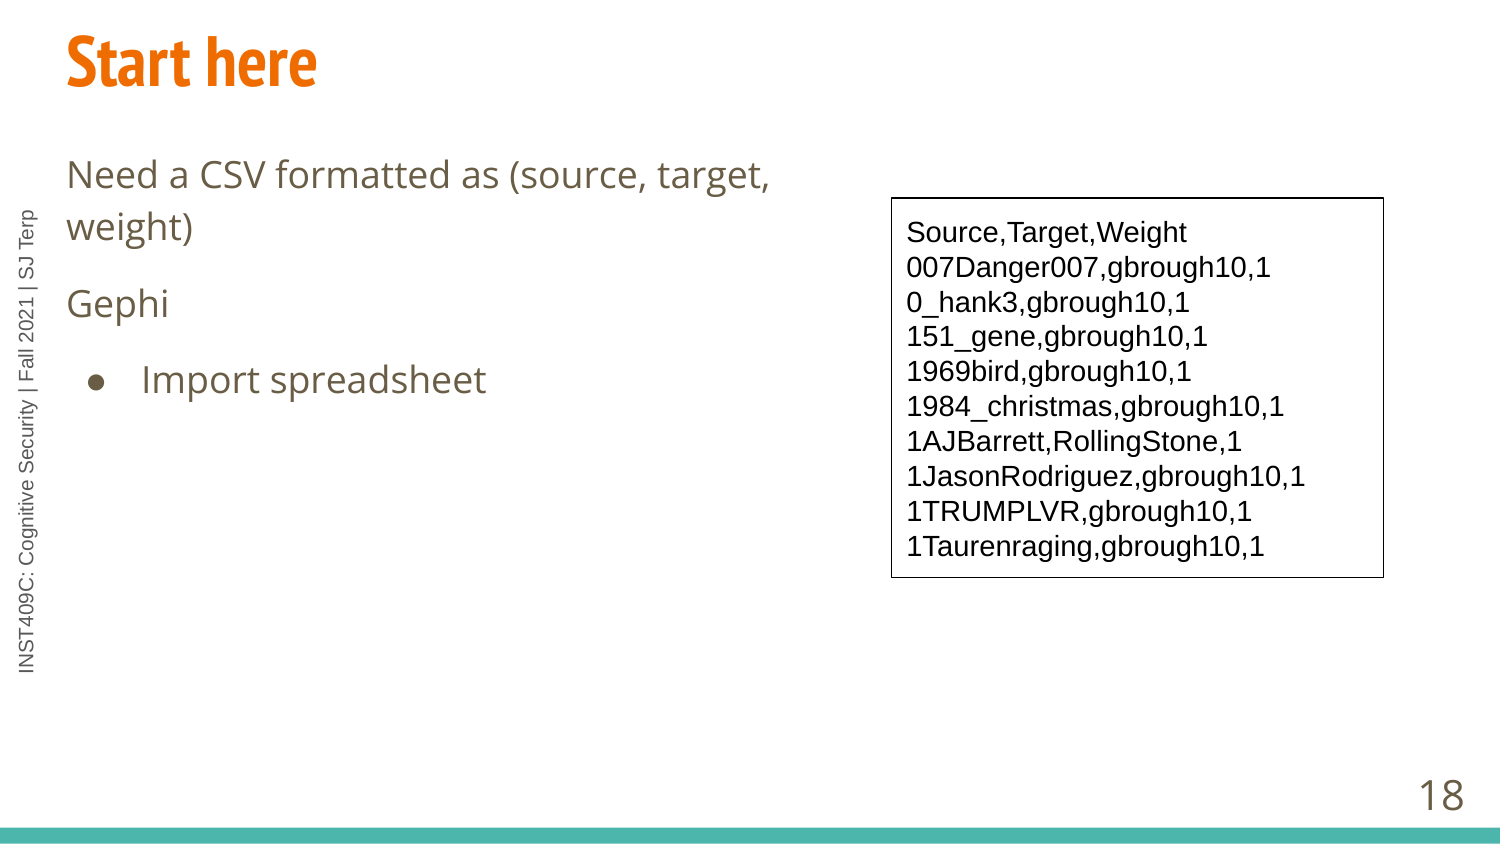

# Start here
Need a CSV formatted as (source, target, weight)
Gephi
Import spreadsheet

Source,Target,Weight
007Danger007,gbrough10,1
0_hank3,gbrough10,1
151_gene,gbrough10,1
1969bird,gbrough10,1
1984_christmas,gbrough10,1
1AJBarrett,RollingStone,1
1JasonRodriguez,gbrough10,1
1TRUMPLVR,gbrough10,1
1Taurenraging,gbrough10,1
18